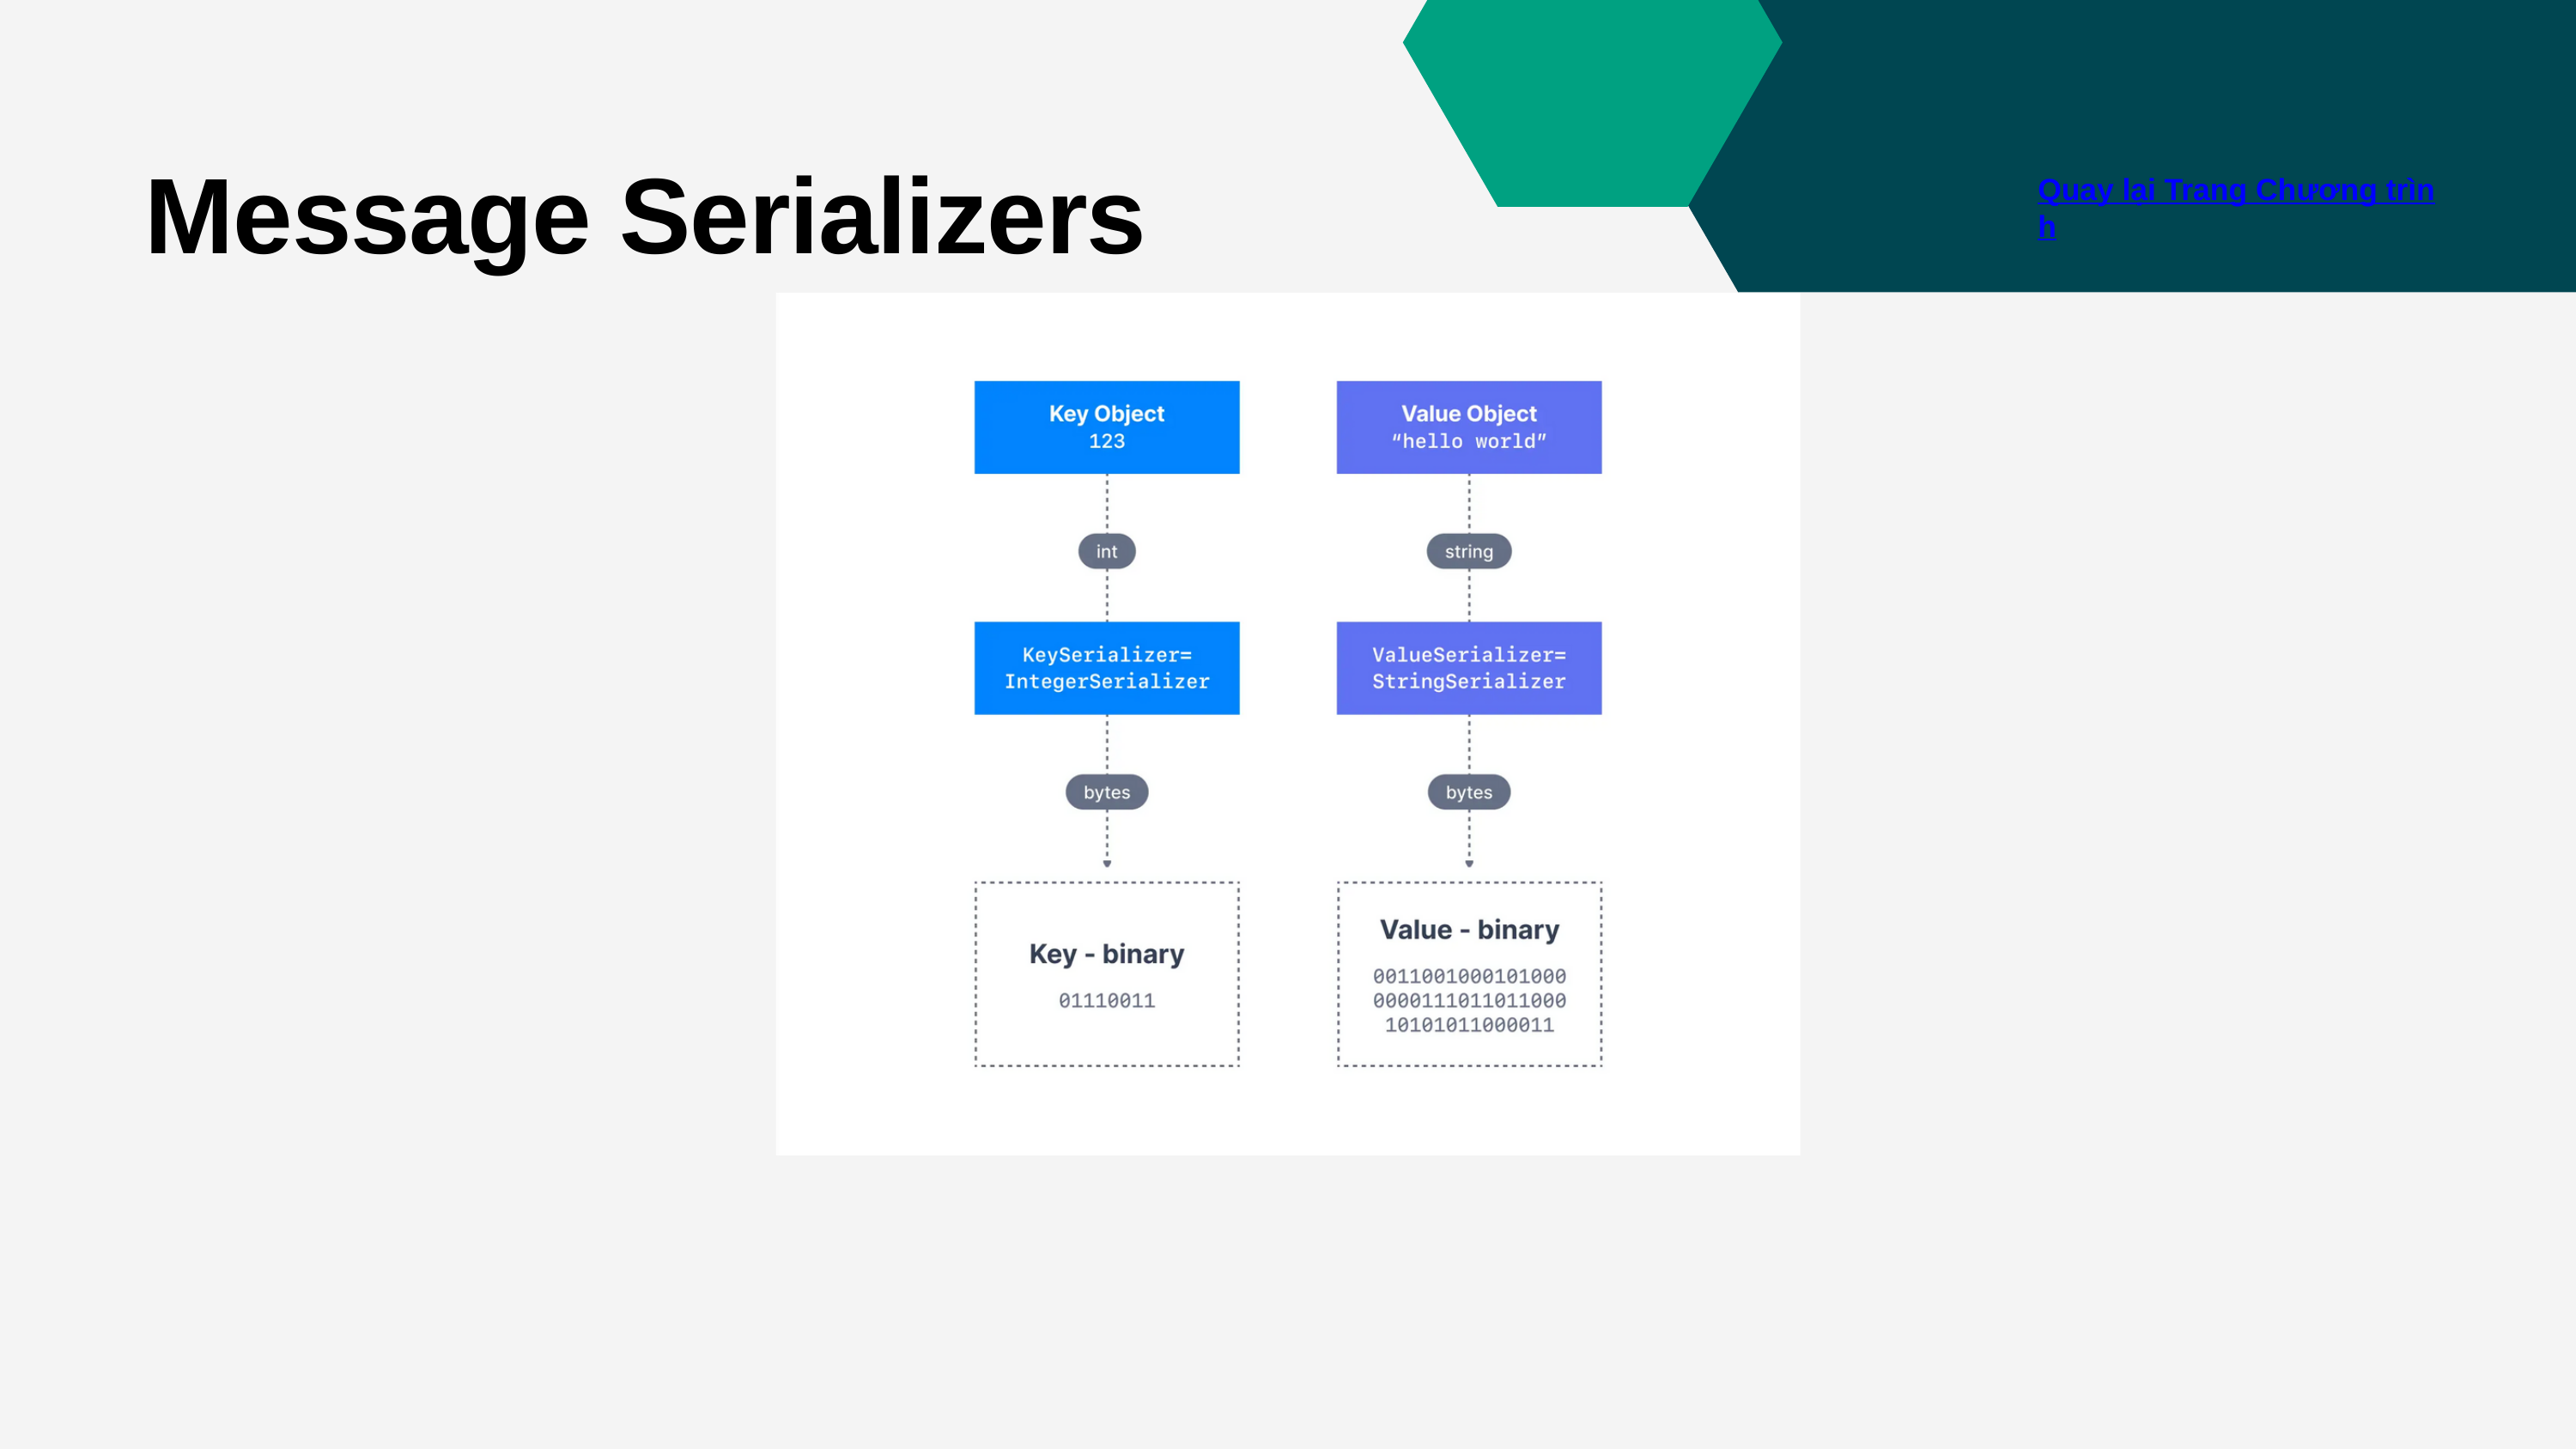

Message Serializers
Quay lại Trang Chương trình